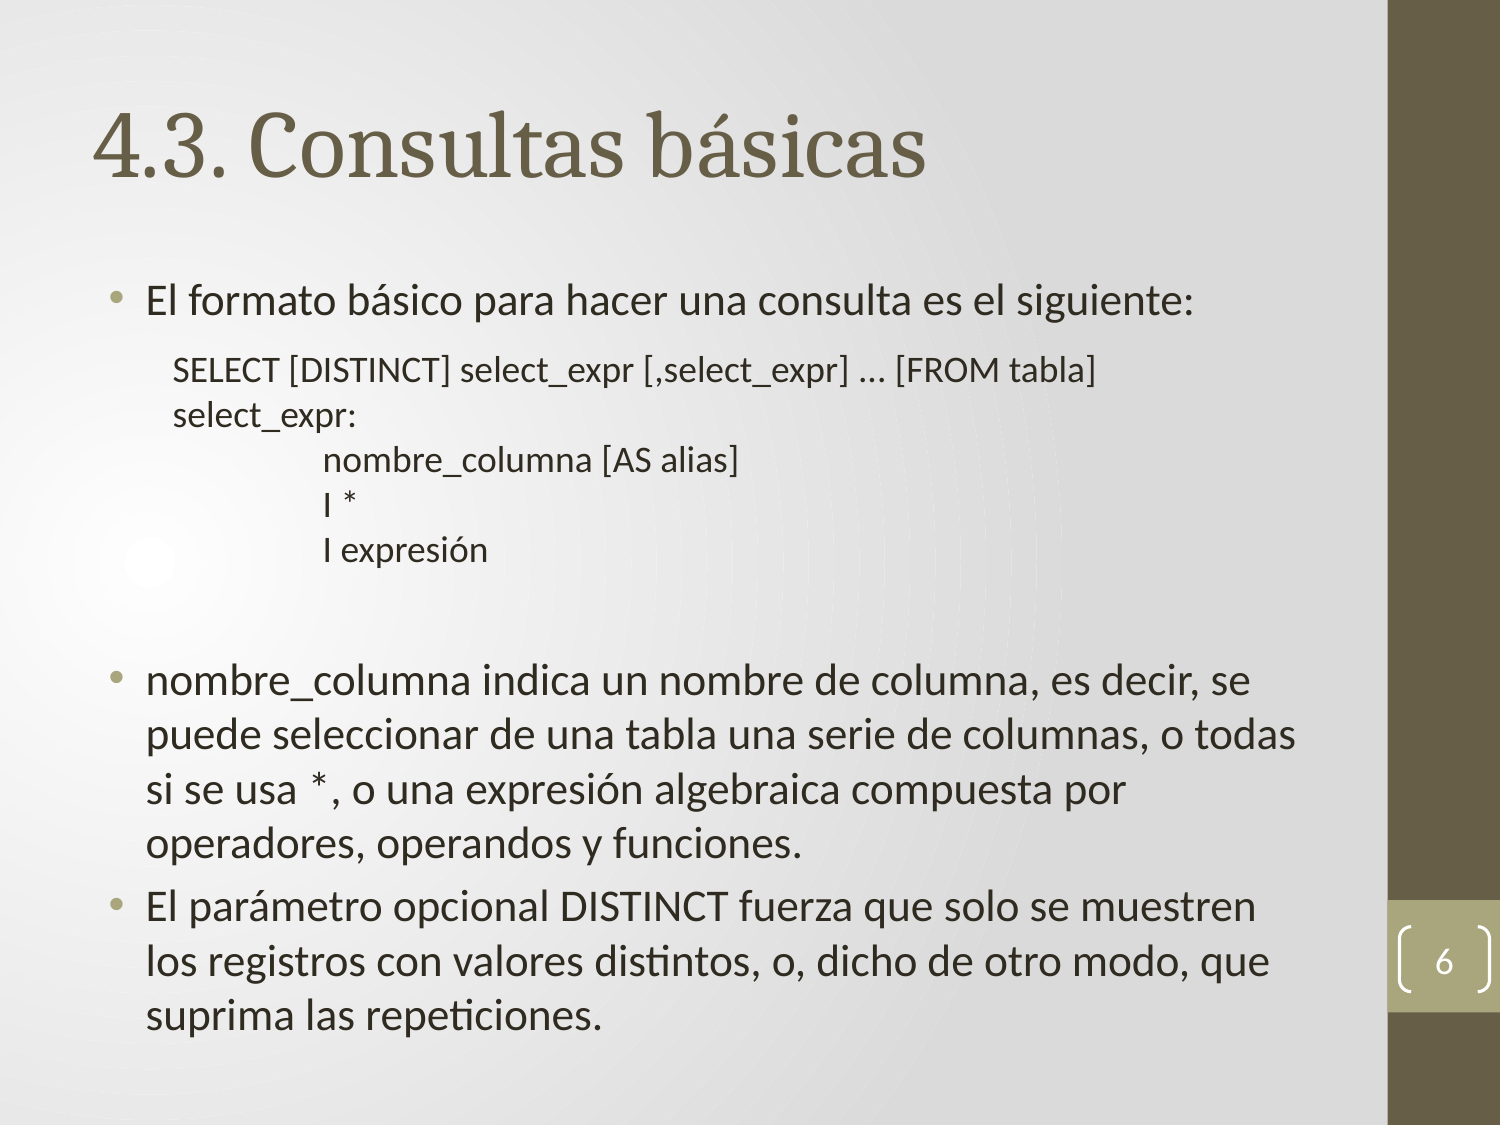

# 4.3. Consultas básicas
El formato básico para hacer una consulta es el siguiente:

nombre_columna indica un nombre de columna, es decir, se puede seleccionar de una tabla una serie de columnas, o todas si se usa *, o una expresión algebraica compuesta por operadores, operandos y funciones.
El parámetro opcional DISTINCT fuerza que solo se muestren los registros con valores distintos, o, dicho de otro modo, que suprima las repeticiones.
SELECT [DISTINCT] select_expr [,select_expr] ... [FROM tabla]
select_expr:
	nombre_columna [AS alias]
	I *
	I expresión
6